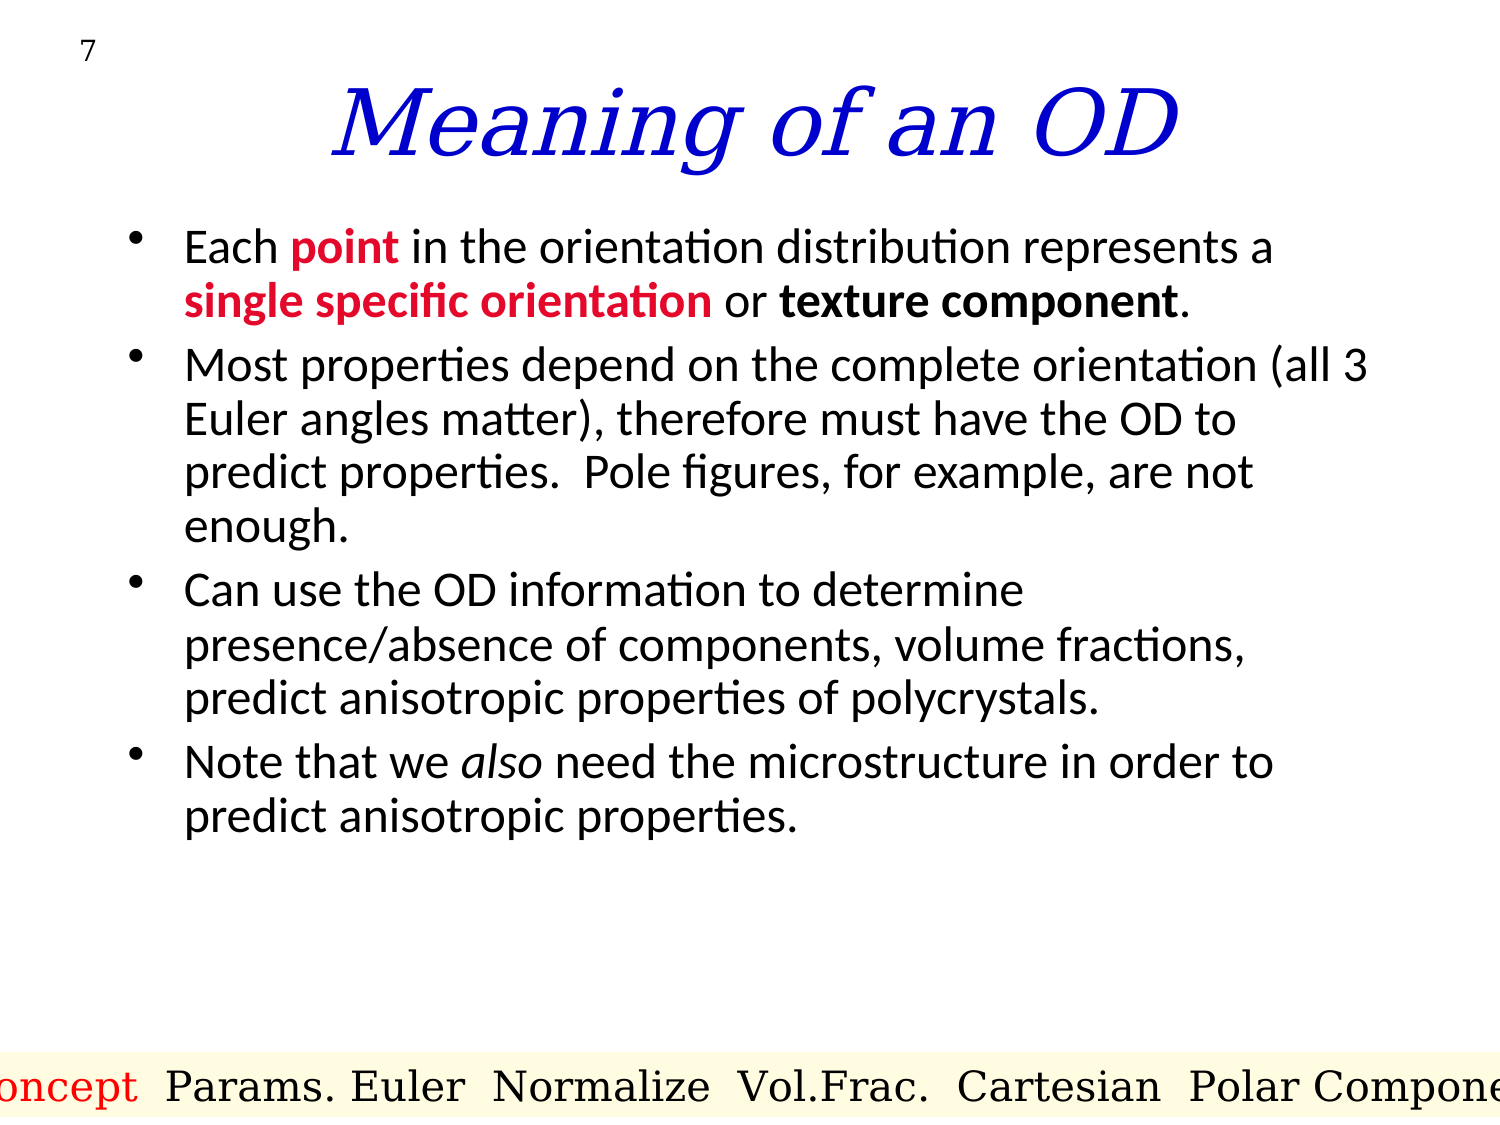

7
# Meaning of an OD
Each point in the orientation distribution represents a single specific orientation or texture component.
Most properties depend on the complete orientation (all 3 Euler angles matter), therefore must have the OD to predict properties.  Pole figures, for example, are not enough.
Can use the OD information to determine presence/absence of components, volume fractions, predict anisotropic properties of polycrystals.
Note that we also need the microstructure in order to predict anisotropic properties.
Concept  Params. Euler  Normalize  Vol.Frac.  Cartesian  Polar Components